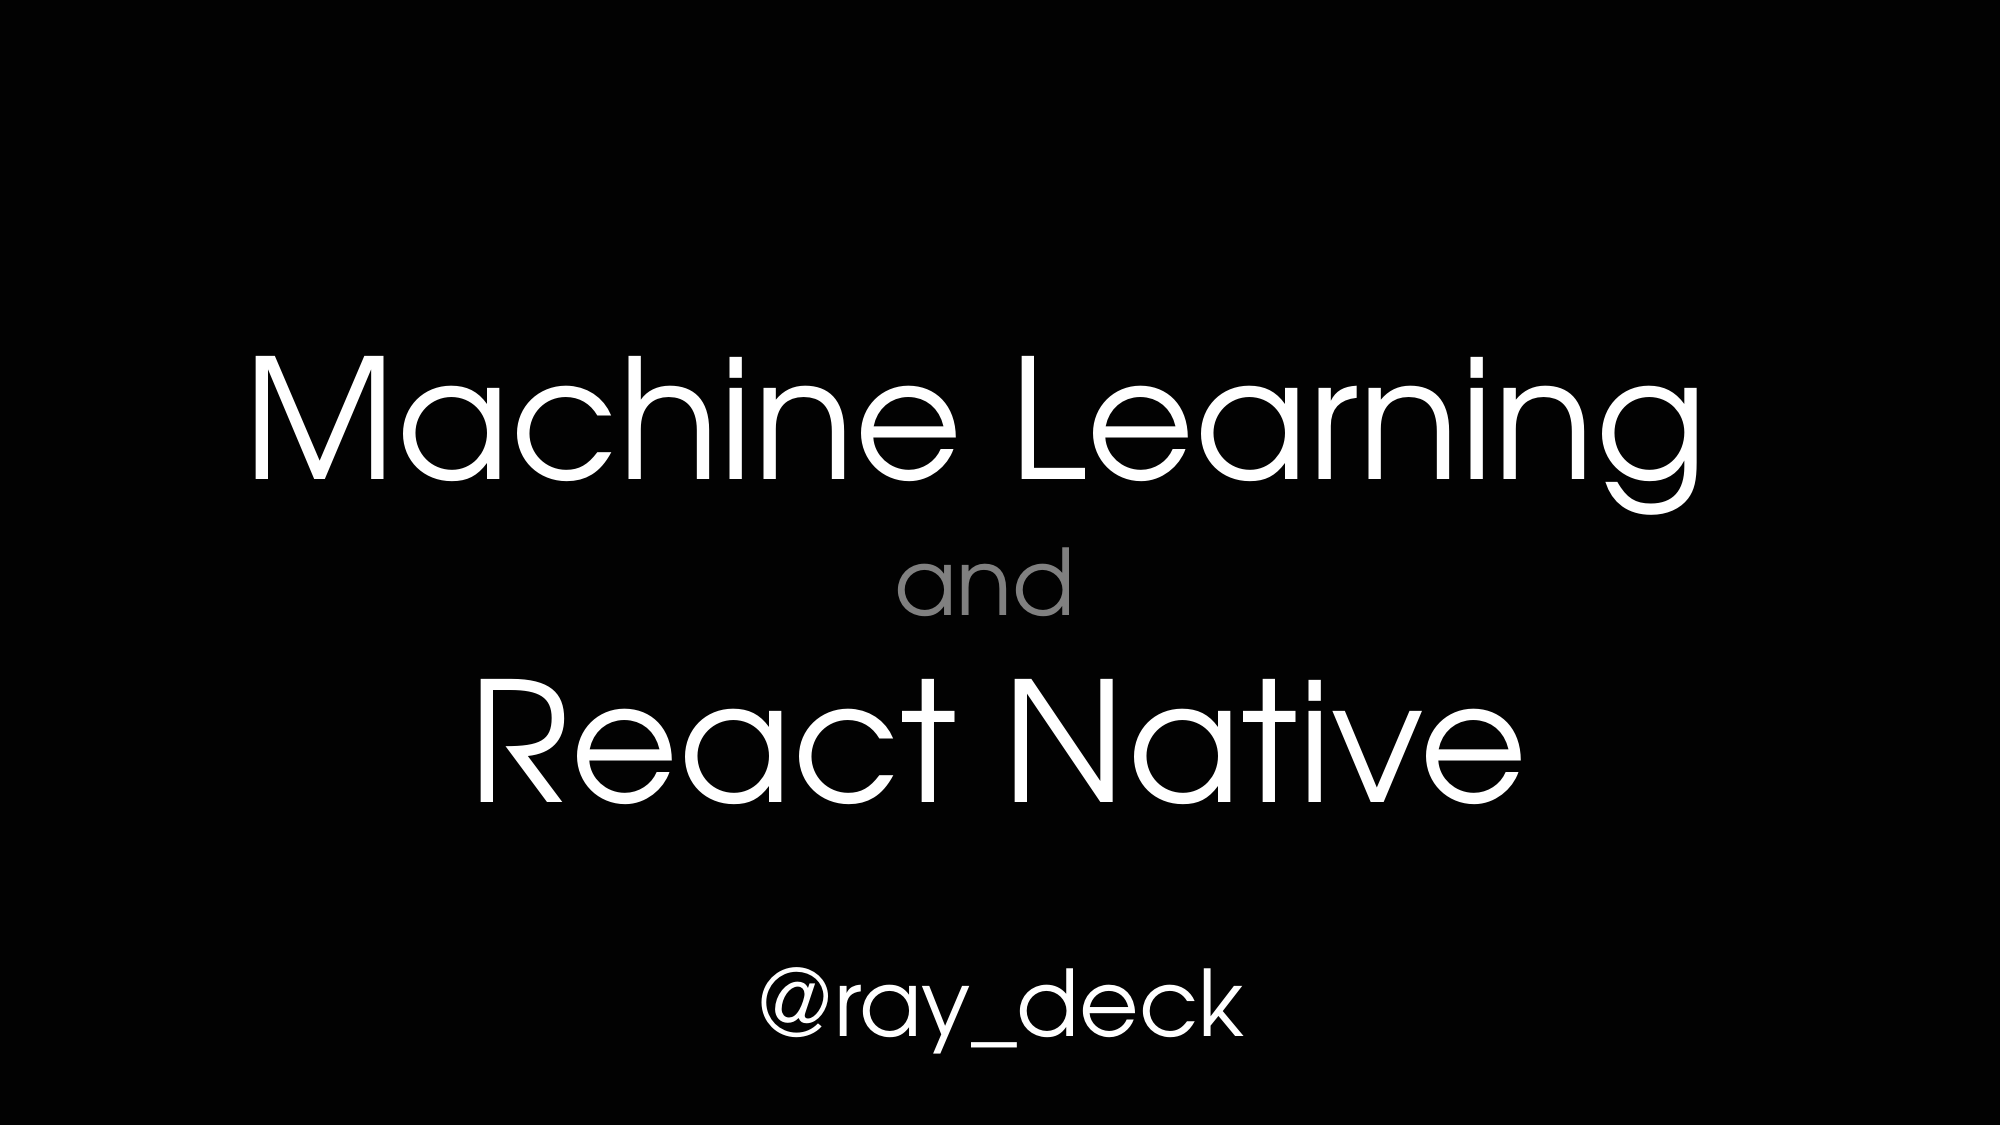

# Machine Learning and React Native
@ray_deck